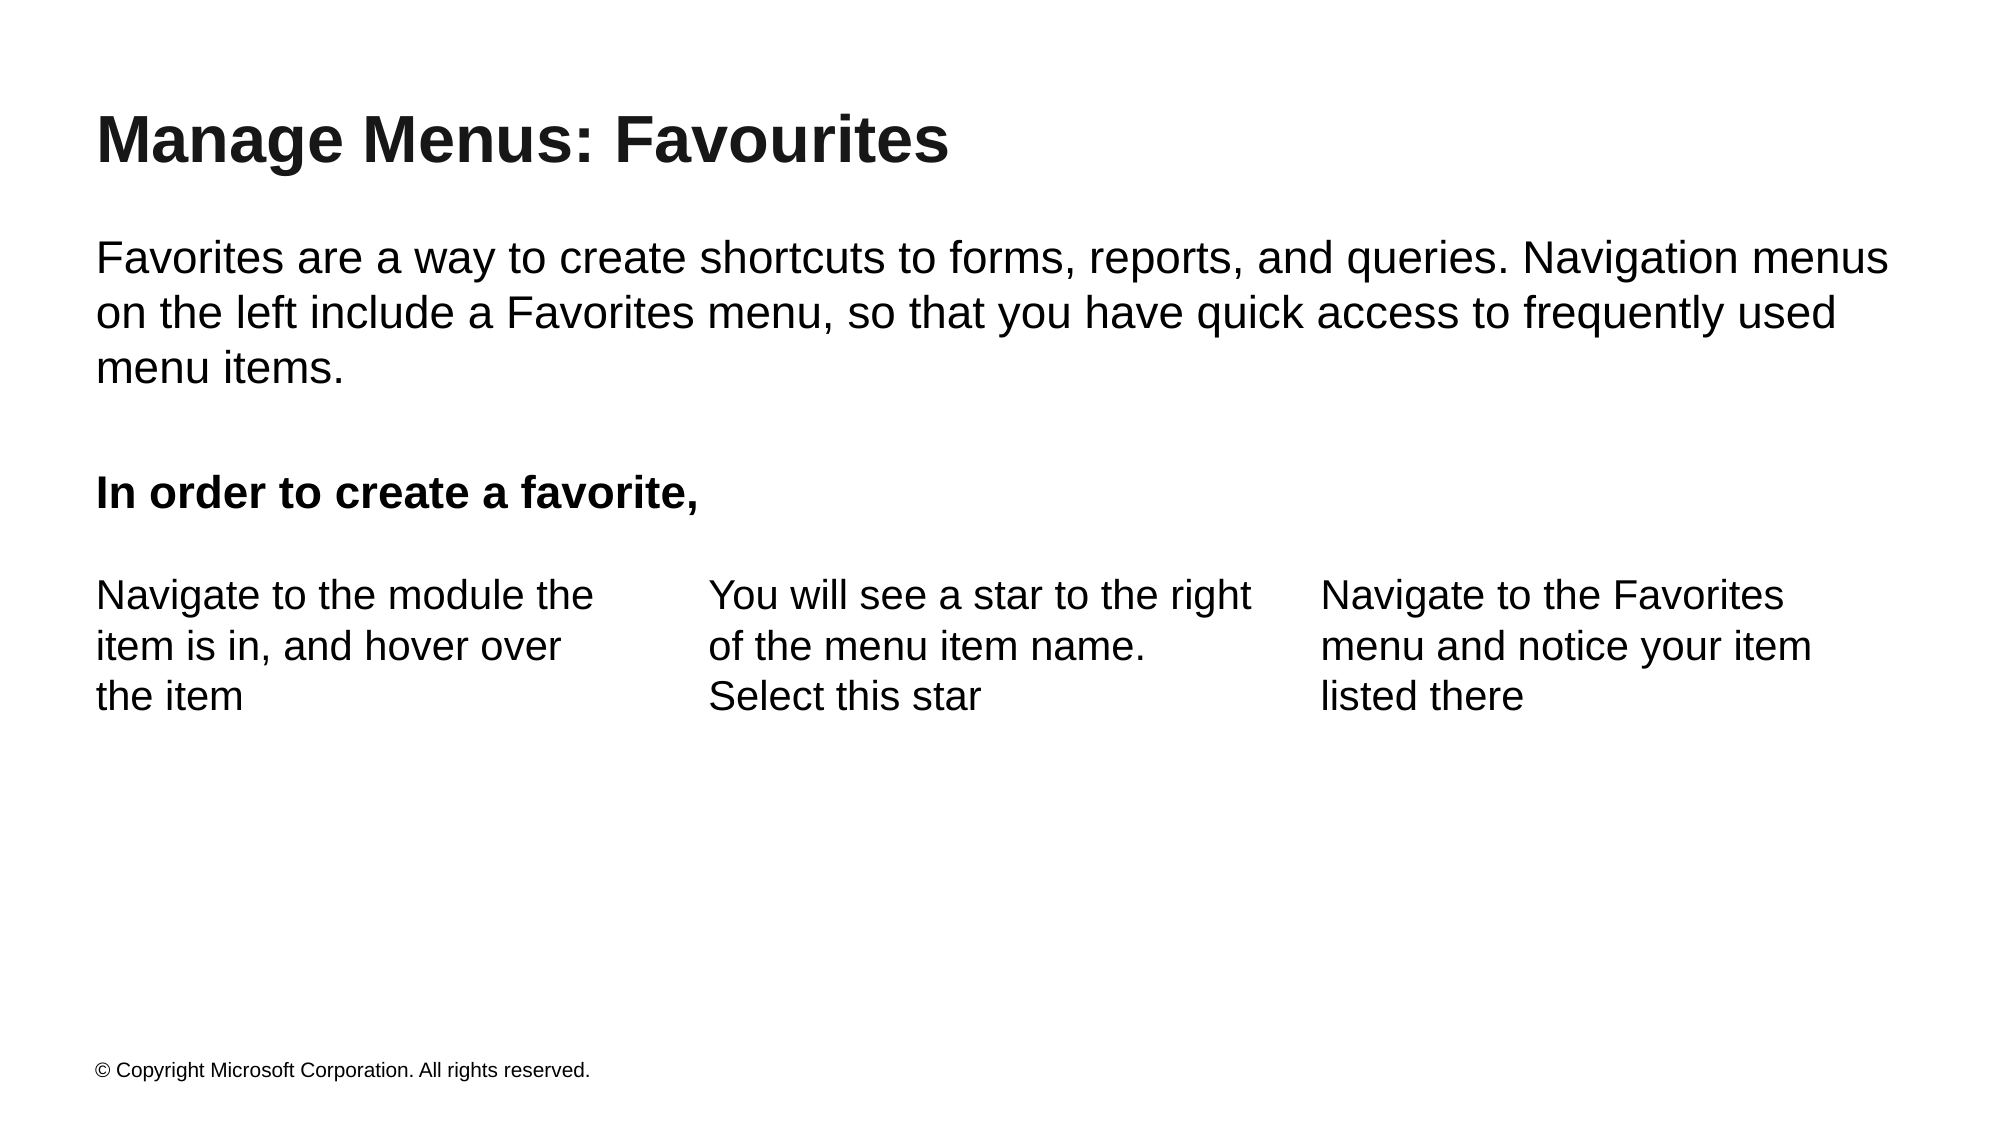

# Manage Menus: Favourites
Favorites are a way to create shortcuts to forms, reports, and queries. Navigation menus on the left include a Favorites menu, so that you have quick access to frequently used menu items.
In order to create a favorite,
Navigate to the module the item is in, and hover over
the item
You will see a star to the right of the menu item name. Select this star
Navigate to the Favorites menu and notice your item listed there